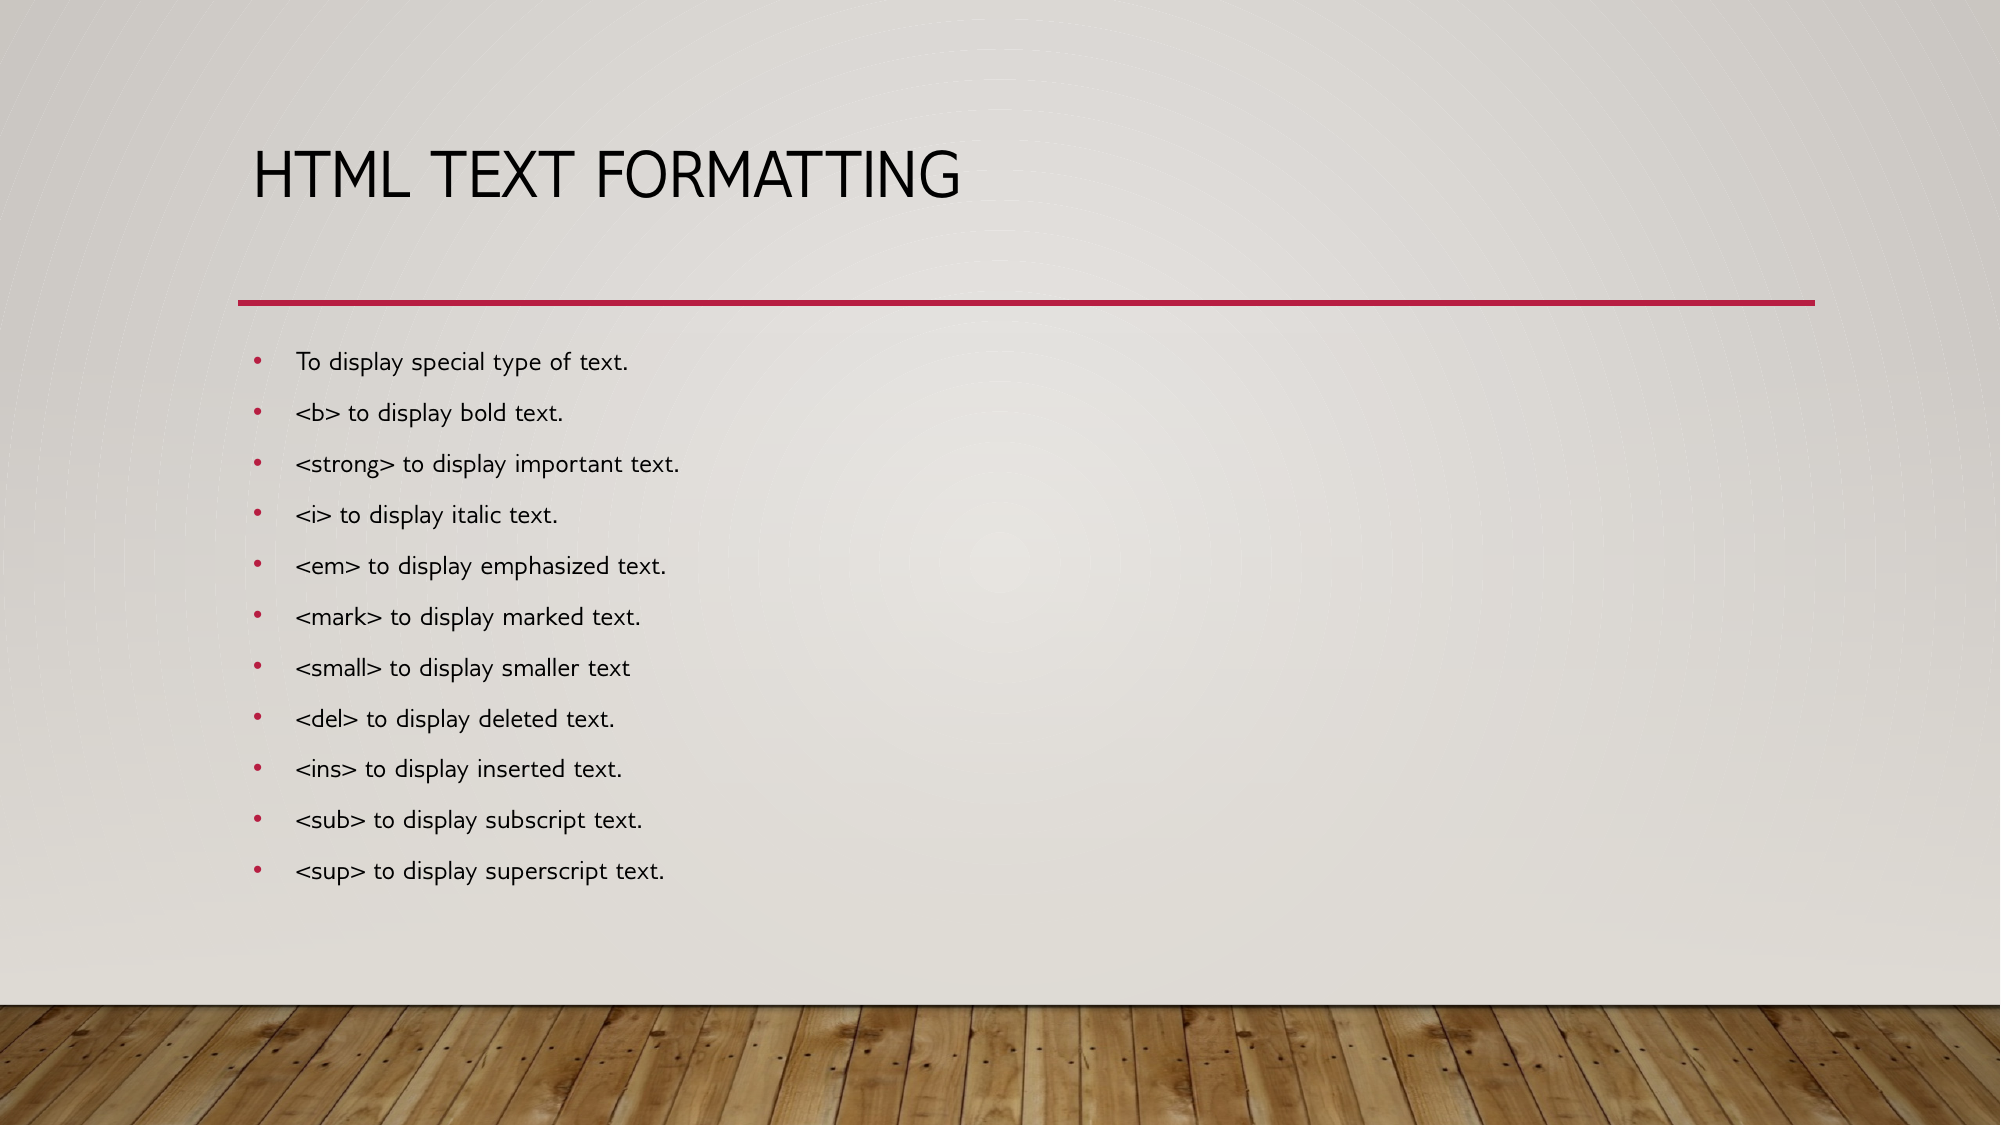

# Html text formatting
To display special type of text.
<b> to display bold text.
<strong> to display important text.
<i> to display italic text.
<em> to display emphasized text.
<mark> to display marked text.
<small> to display smaller text
<del> to display deleted text.
<ins> to display inserted text.
<sub> to display subscript text.
<sup> to display superscript text.